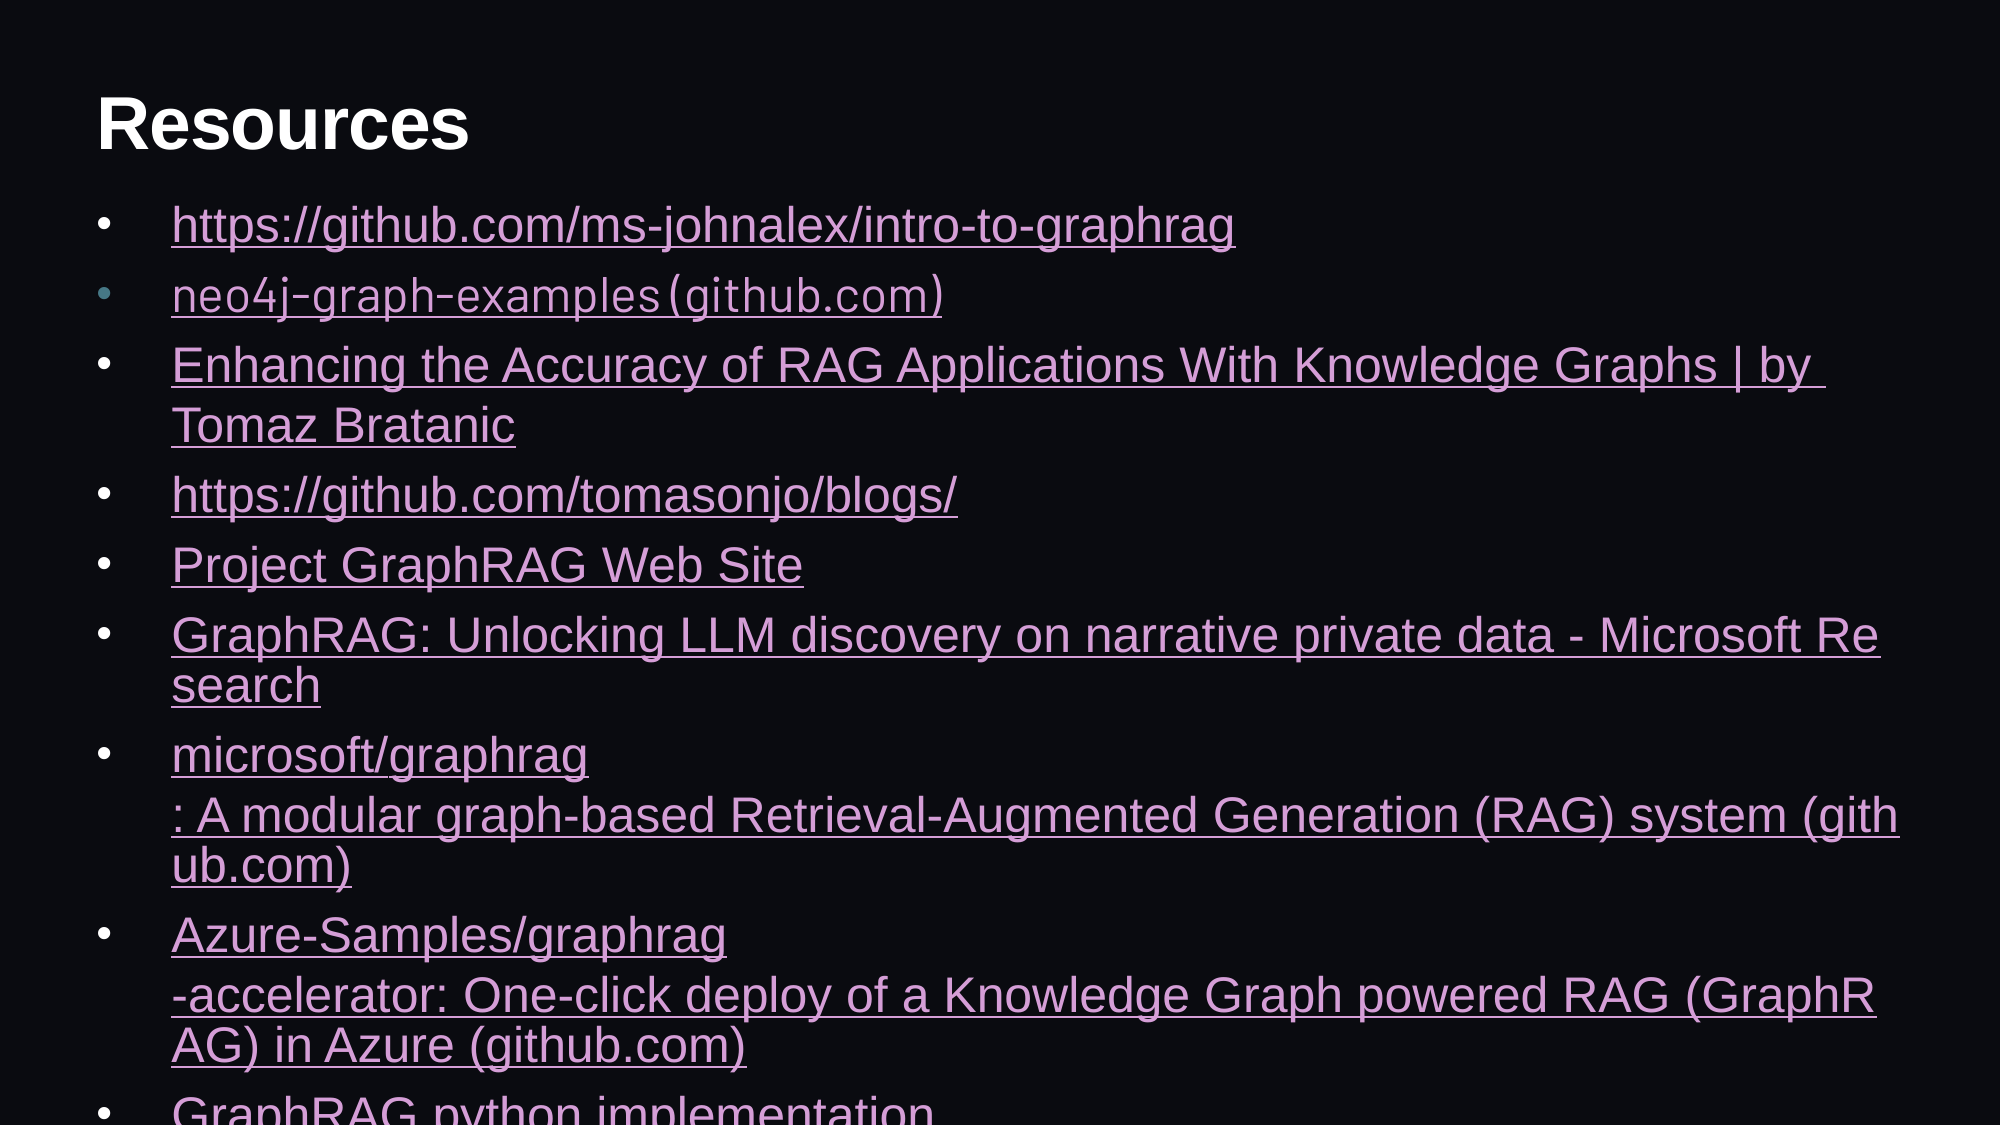

# Resources
https://github.com/ms-johnalex/intro-to-graphrag
neo4j-graph-examples (github.com)
Enhancing the Accuracy of RAG Applications With Knowledge Graphs | by Tomaz Bratanic
https://github.com/tomasonjo/blogs/
Project GraphRAG Web Site
GraphRAG: Unlocking LLM discovery on narrative private data - Microsoft Research
microsoft/graphrag: A modular graph-based Retrieval-Augmented Generation (RAG) system (github.com)
Azure-Samples/graphrag-accelerator: One-click deploy of a Knowledge Graph powered RAG (GraphRAG) in Azure (github.com)
GraphRAG python implementation